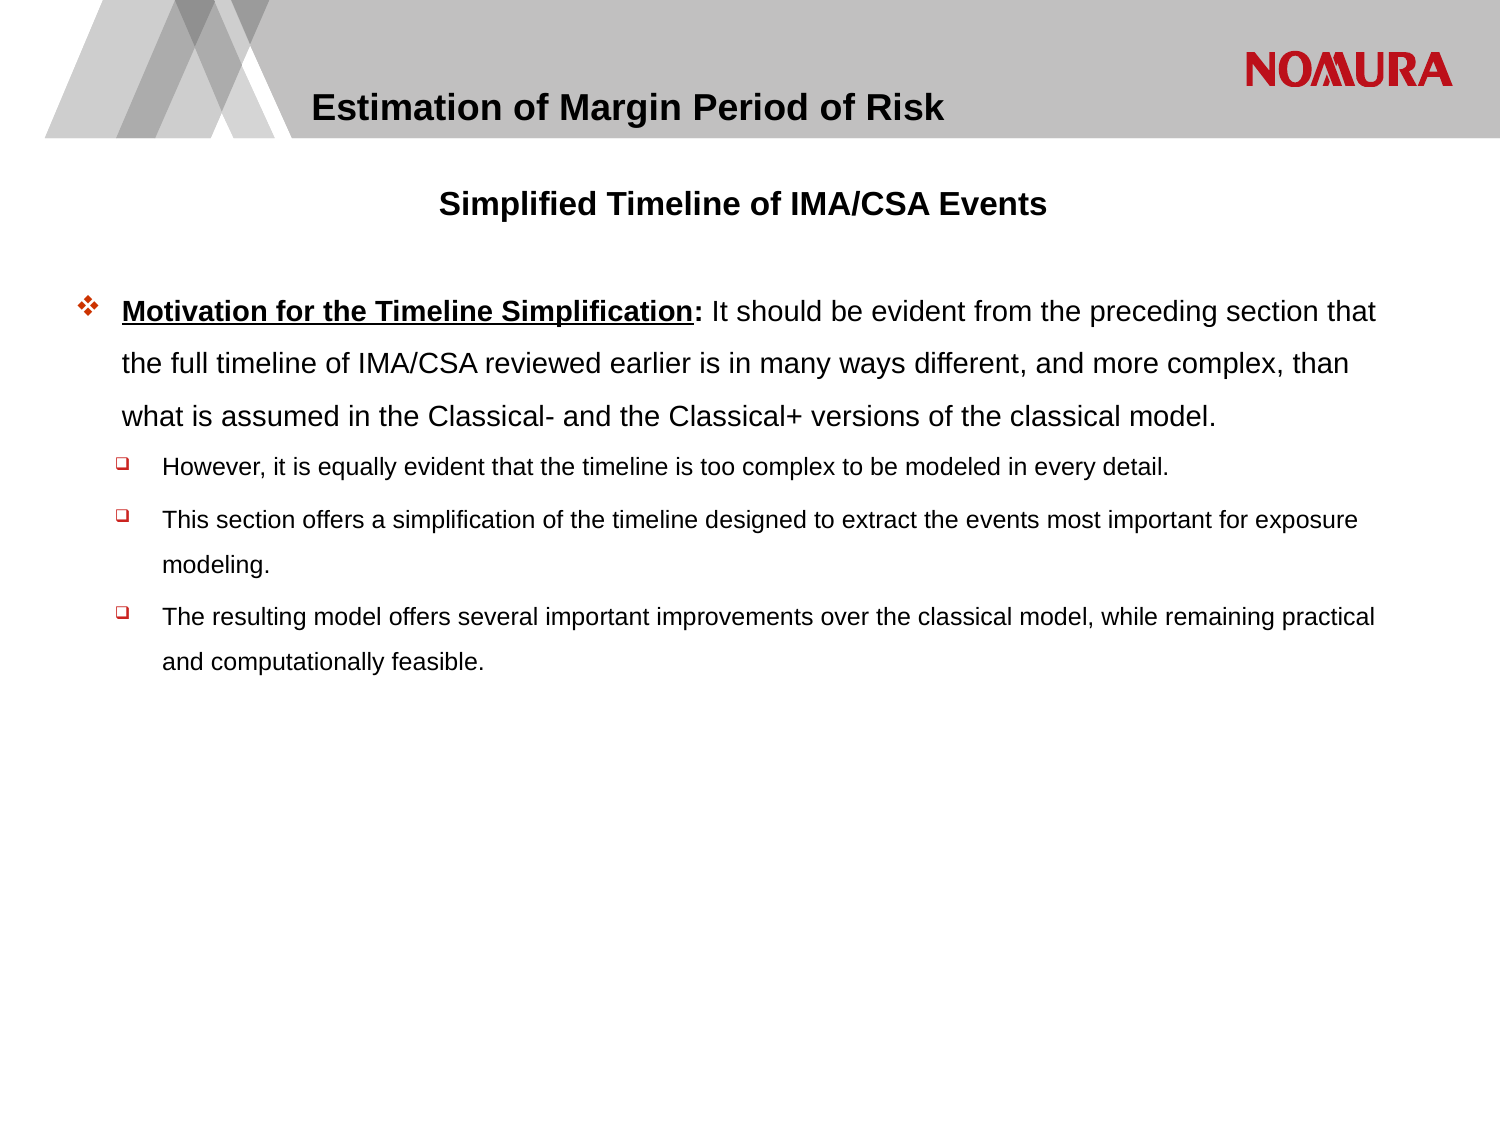

# Estimation of Margin Period of Risk
Simplified Timeline of IMA/CSA Events

Motivation for the Timeline Simplification: It should be evident from the preceding section that the full timeline of IMA/CSA reviewed earlier is in many ways different, and more complex, than what is assumed in the Classical- and the Classical+ versions of the classical model.
However, it is equally evident that the timeline is too complex to be modeled in every detail.
This section offers a simplification of the timeline designed to extract the events most important for exposure modeling.
The resulting model offers several important improvements over the classical model, while remaining practical and computationally feasible.